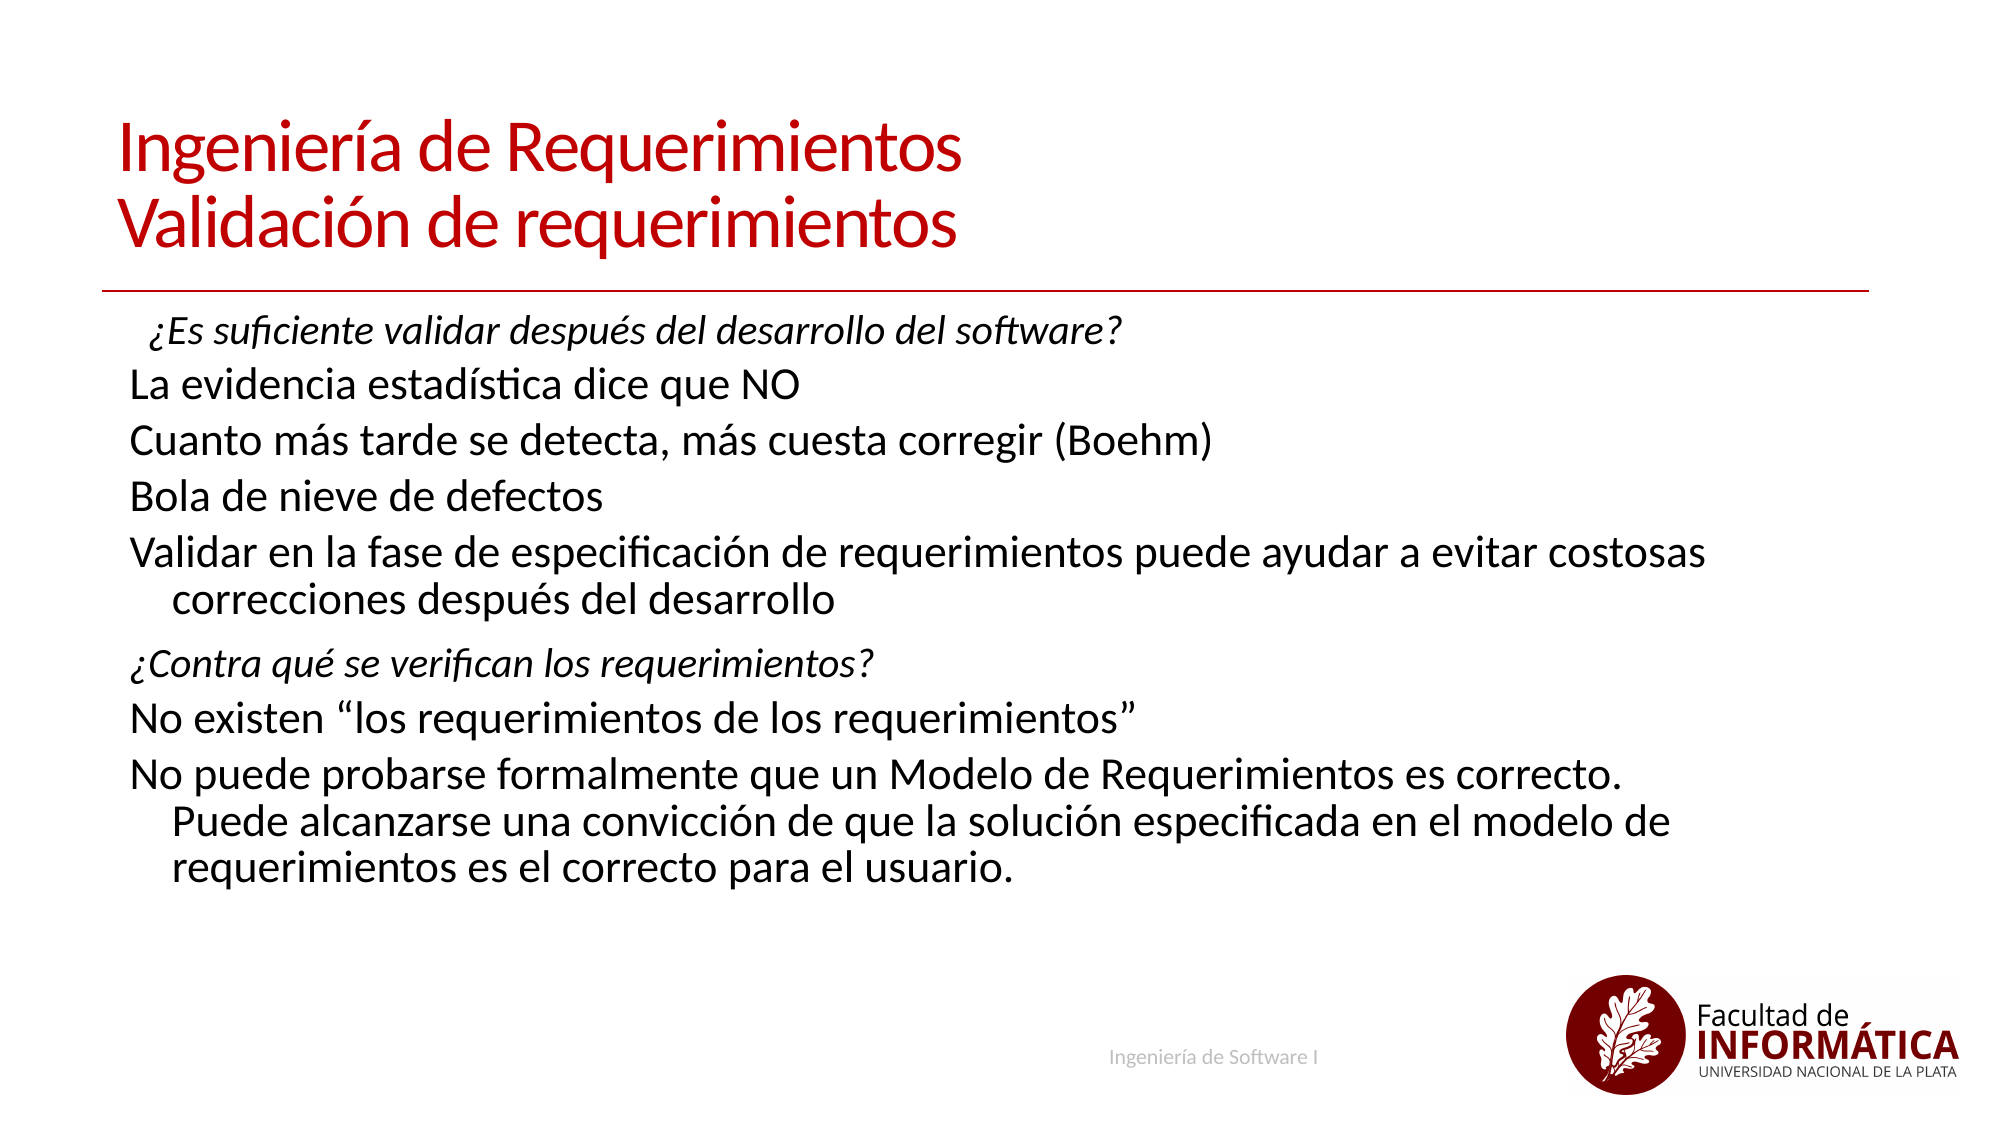

# Ingeniería de Requerimientos Validación de requerimientos
¿Es suficiente validar después del desarrollo del software?
La evidencia estadística dice que NO
Cuanto más tarde se detecta, más cuesta corregir (Boehm)
Bola de nieve de defectos
Validar en la fase de especificación de requerimientos puede ayudar a evitar costosas correcciones después del desarrollo
¿Contra qué se verifican los requerimientos?
No existen “los requerimientos de los requerimientos”
No puede probarse formalmente que un Modelo de Requerimientos es correcto. Puede alcanzarse una convicción de que la solución especificada en el modelo de requerimientos es el correcto para el usuario.

52
Ingeniería de Software I